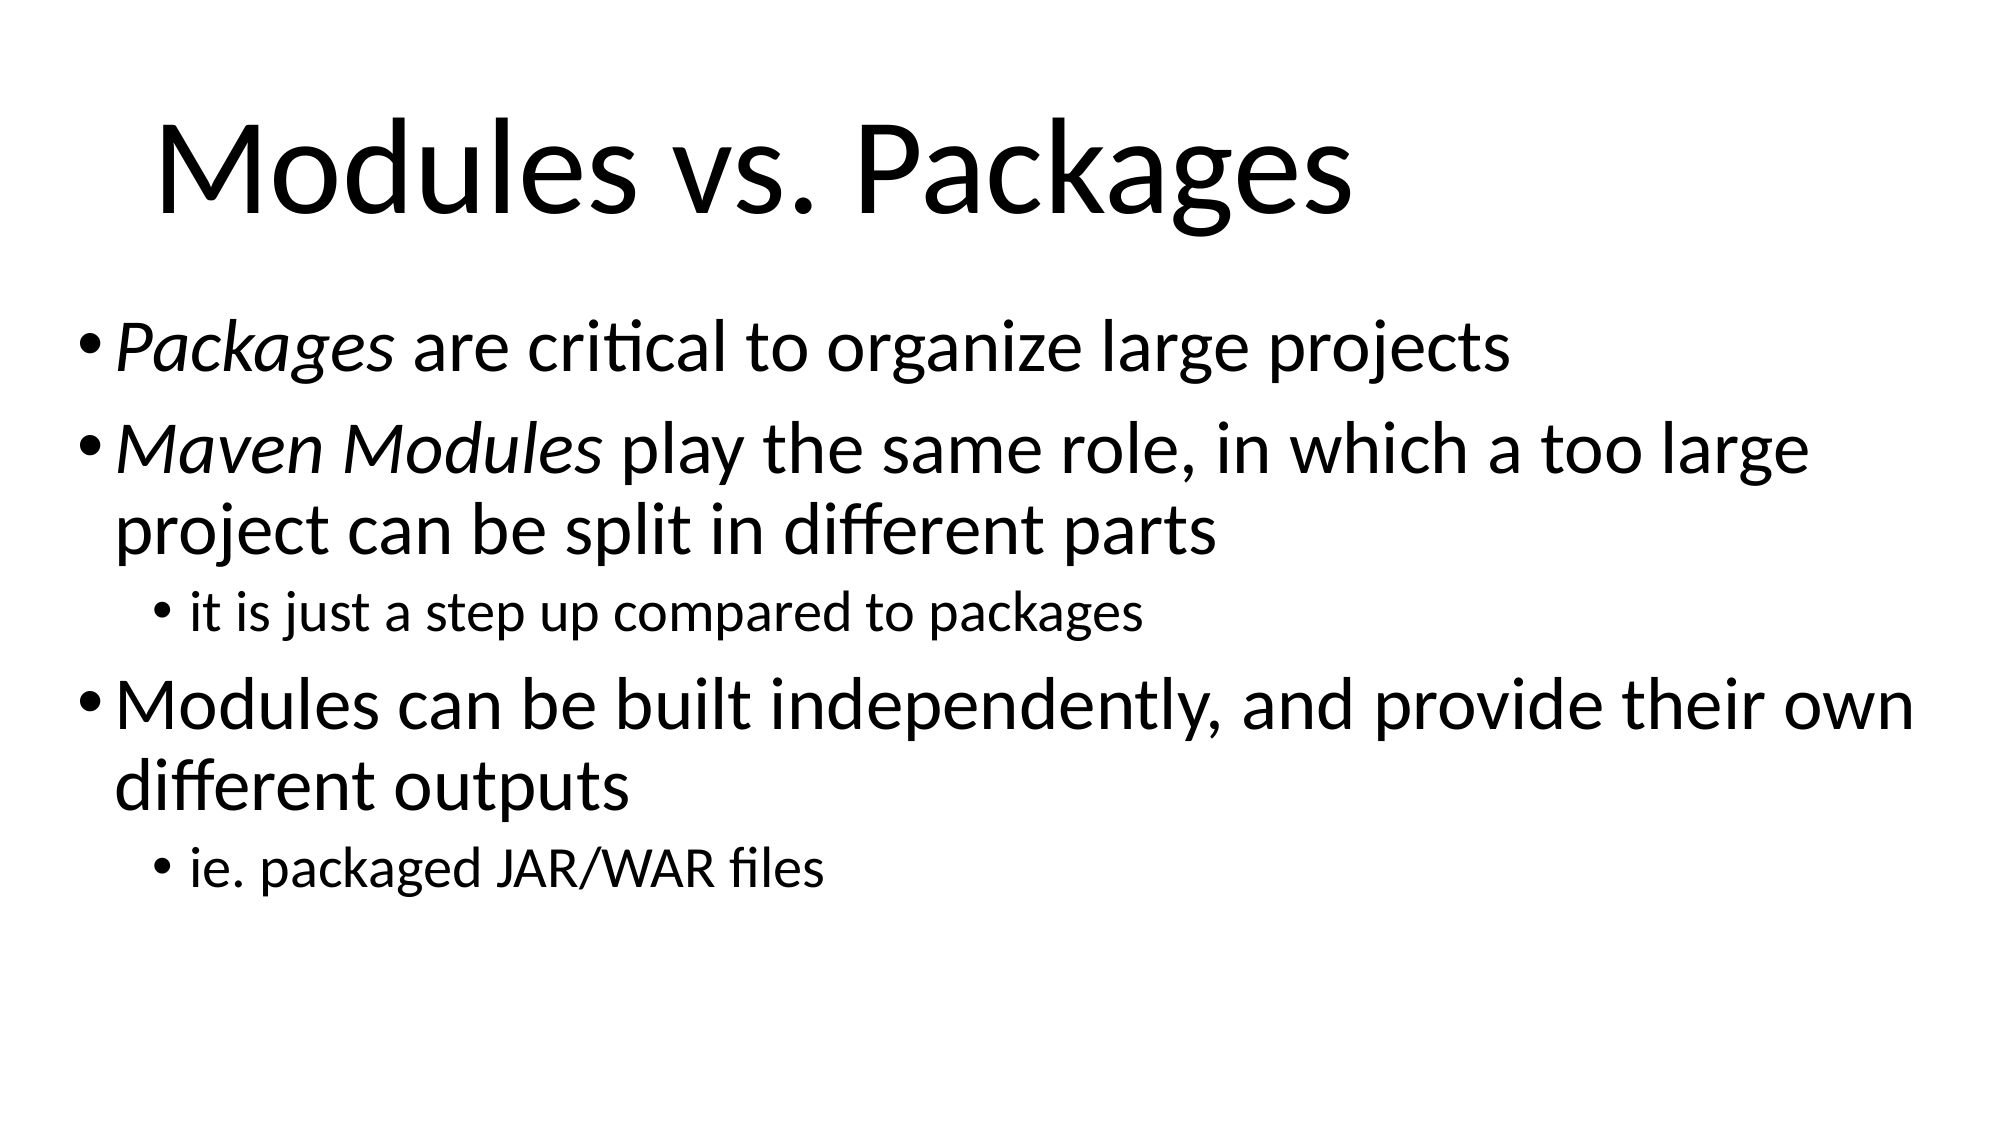

# Modules vs. Packages
Packages are critical to organize large projects
Maven Modules play the same role, in which a too large project can be split in different parts
it is just a step up compared to packages
Modules can be built independently, and provide their own different outputs
ie. packaged JAR/WAR files